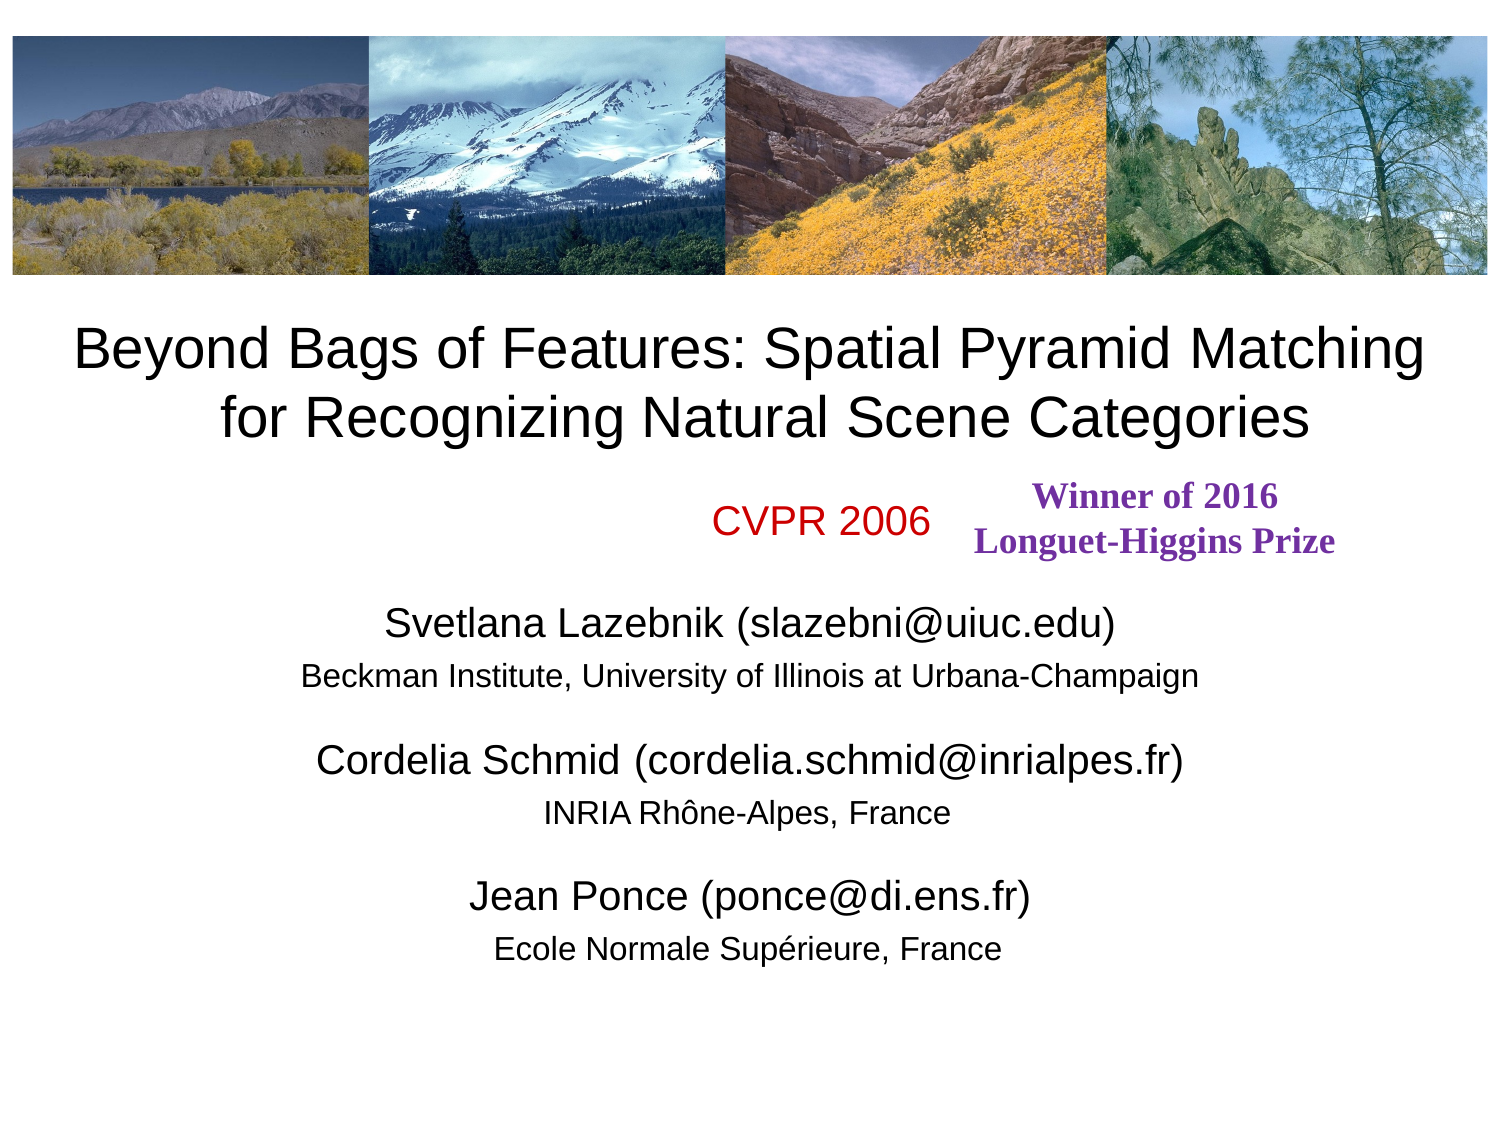

# Beyond Bags of Features: Spatial Pyramid Matching  for Recognizing Natural Scene Categories
Winner of 2016 Longuet-Higgins Prize
	    CVPR 2006

Svetlana Lazebnik (slazebni@uiuc.edu)
Beckman Institute, University of Illinois at Urbana-Champaign

Cordelia Schmid (cordelia.schmid@inrialpes.fr)
INRIA Rhône-Alpes, France

Jean Ponce (ponce@di.ens.fr)
Ecole Normale Supérieure, France